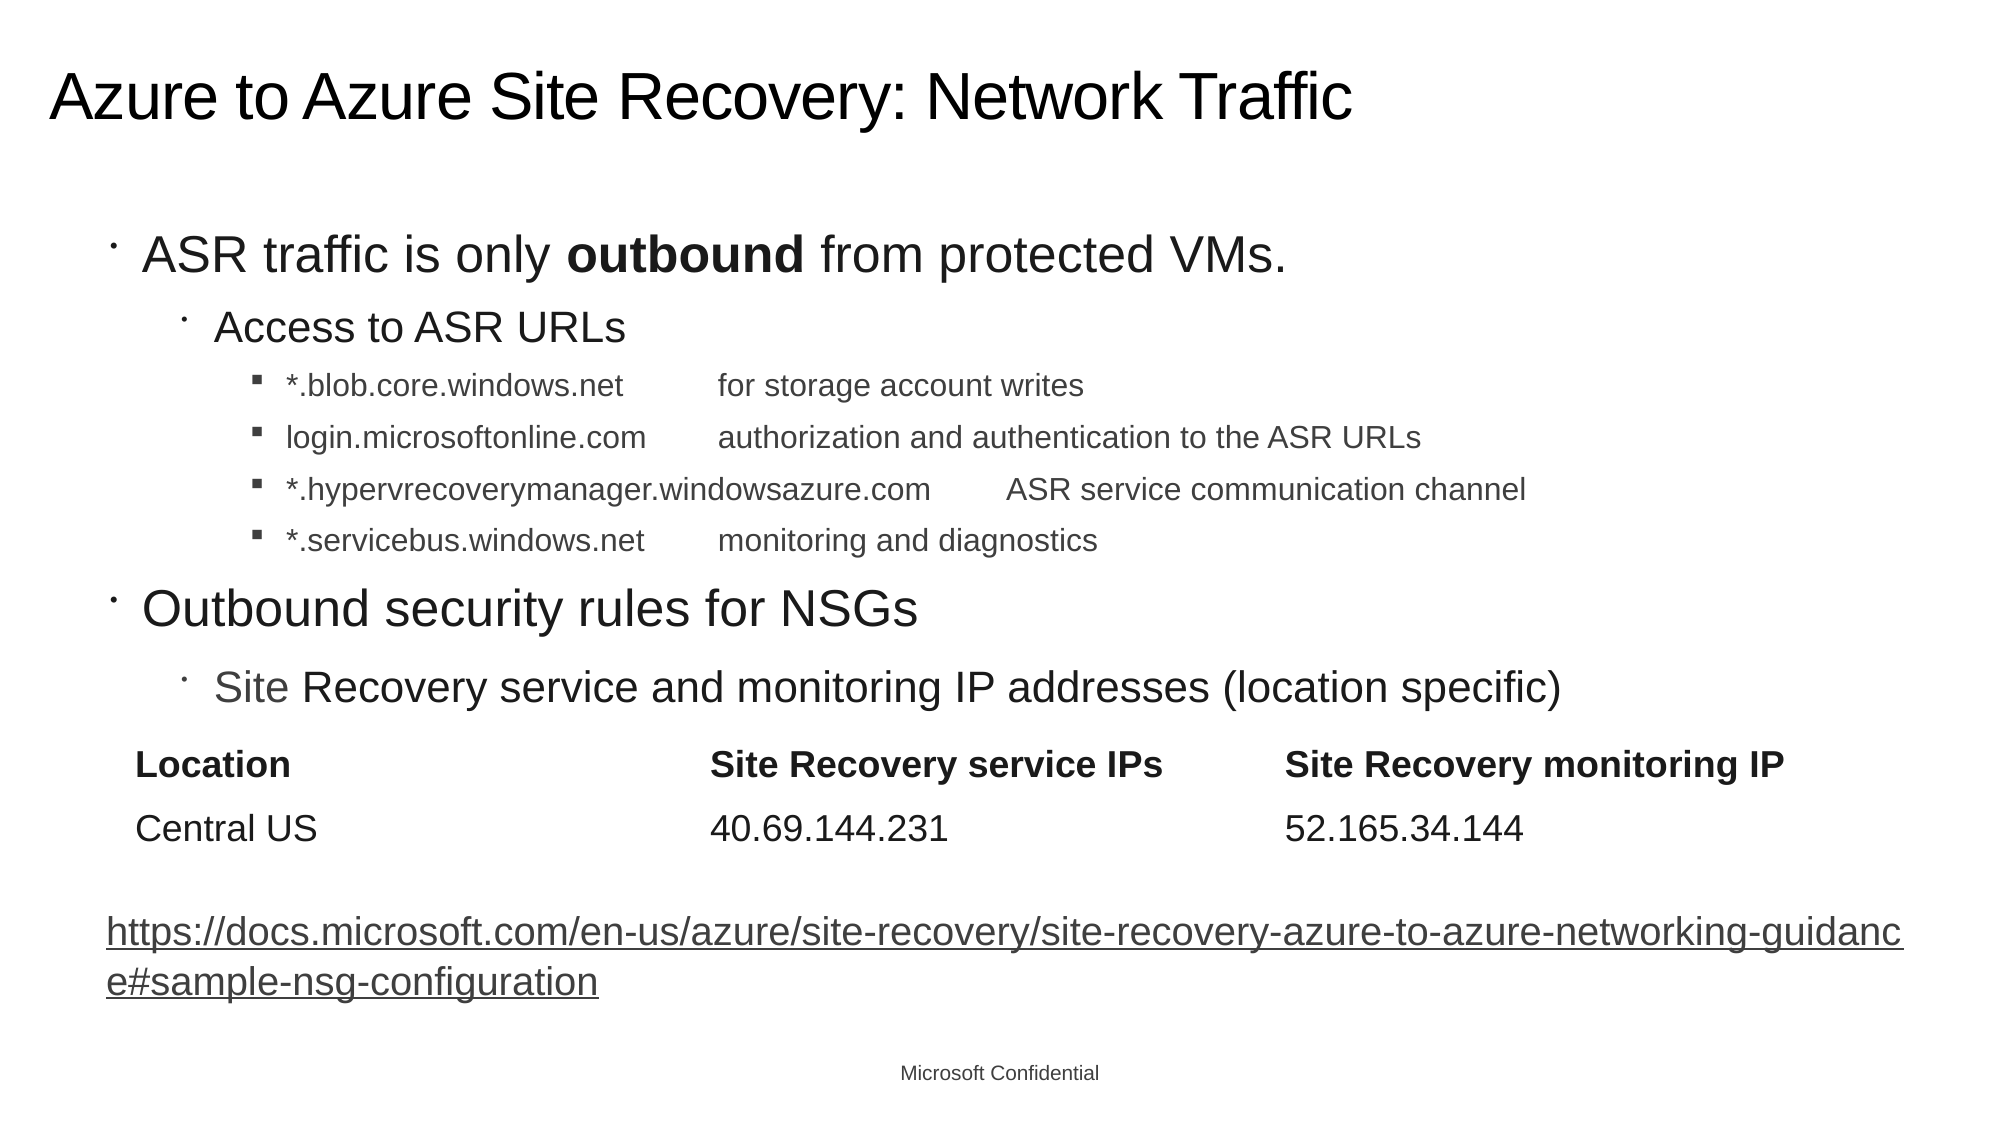

# Azure to Azure Site Recovery: Network Traffic

ASR traffic is only outbound from protected VMs.
Access to ASR URLs
*.blob.core.windows.net			for storage account writes
login.microsoftonline.com			authorization and authentication to the ASR URLs
*.hypervrecoverymanager.windowsazure.com	ASR service communication channel
*.servicebus.windows.net			monitoring and diagnostics
Outbound security rules for NSGs
Site Recovery service and monitoring IP addresses (location specific)

https://docs.microsoft.com/en-us/azure/site-recovery/site-recovery-azure-to-azure-networking-guidance#sample-nsg-configuration

| Location | Site Recovery service IPs | Site Recovery monitoring IP |
| --- | --- | --- |
| Central US | 40.69.144.231 | 52.165.34.144 |